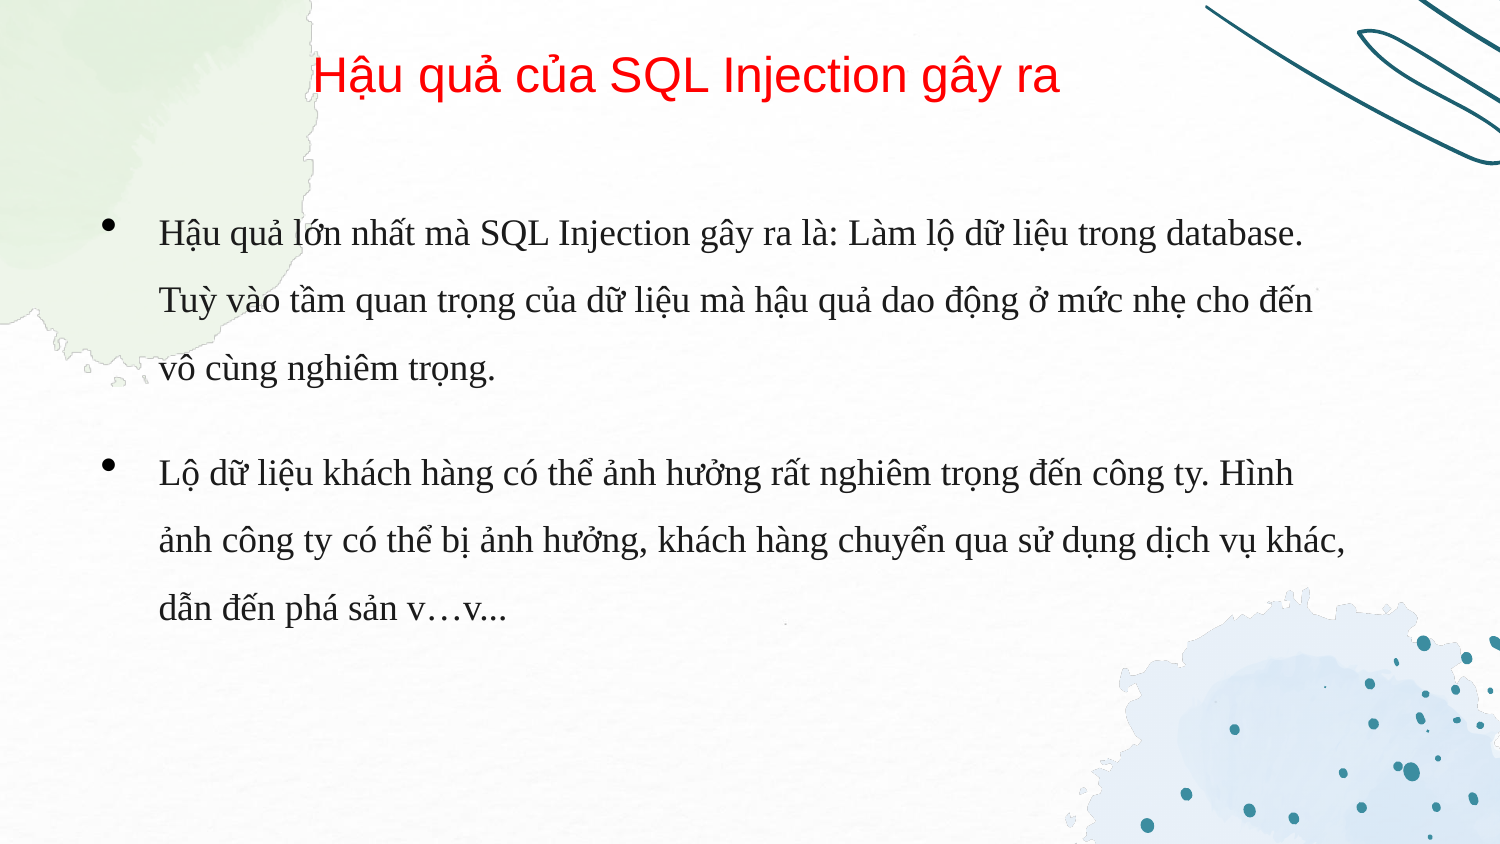

Hậu quả của SQL Injection gây ra
Hậu quả lớn nhất mà SQL Injection gây ra là: Làm lộ dữ liệu trong database. Tuỳ vào tầm quan trọng của dữ liệu mà hậu quả dao động ở mức nhẹ cho đến vô cùng nghiêm trọng.
Lộ dữ liệu khách hàng có thể ảnh hưởng rất nghiêm trọng đến công ty. Hình ảnh công ty có thể bị ảnh hưởng, khách hàng chuyển qua sử dụng dịch vụ khác, dẫn đến phá sản v…v...